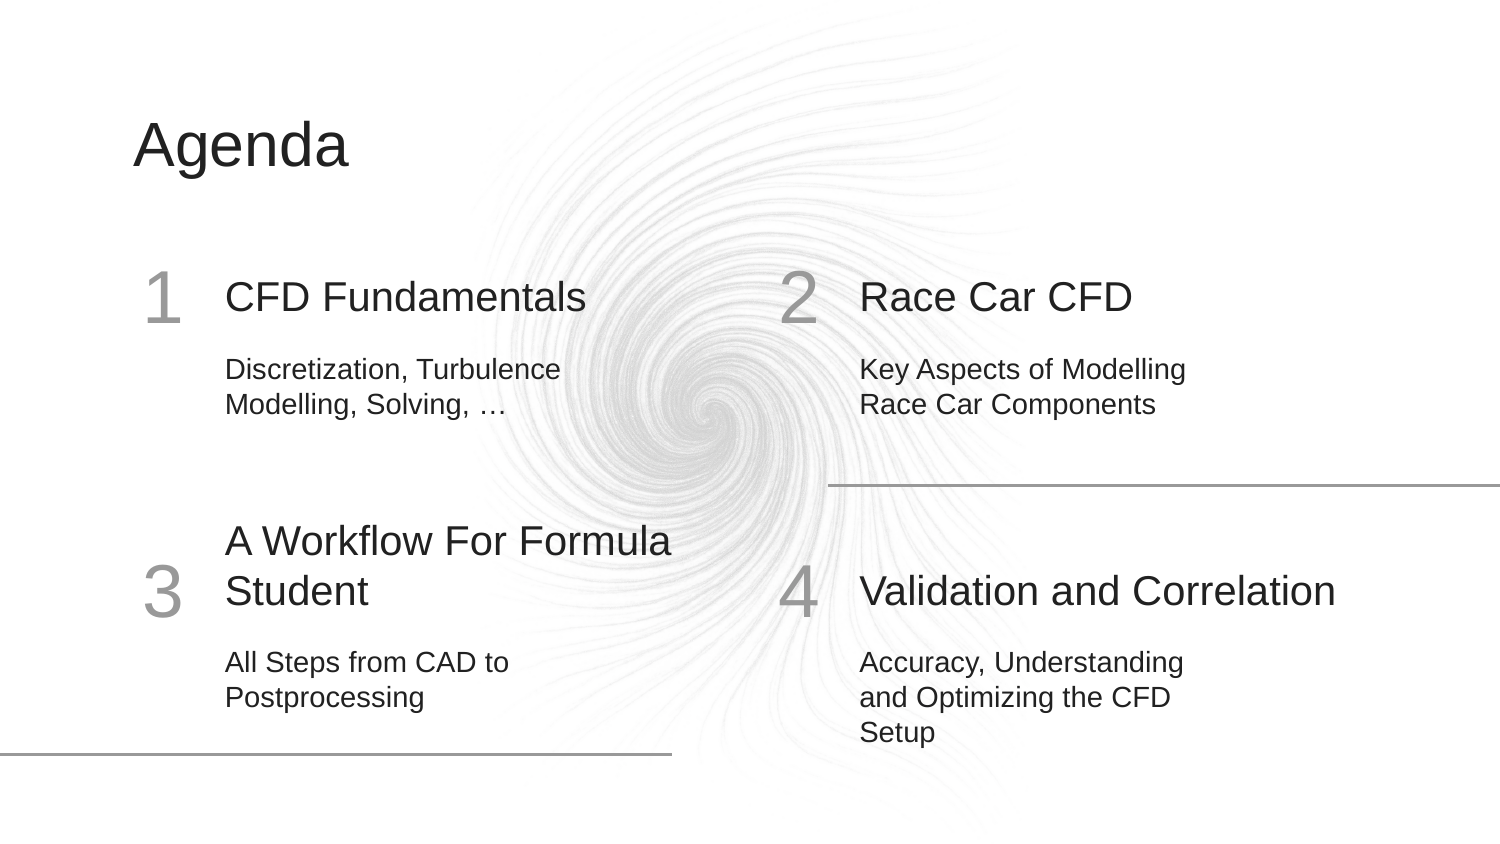

Agenda
# 1
2
CFD Fundamentals
Race Car CFD
Discretization, Turbulence Modelling, Solving, …
Key Aspects of Modelling Race Car Components
3
4
A Workflow For Formula Student
Validation and Correlation
All Steps from CAD to Postprocessing
Accuracy, Understanding and Optimizing the CFD Setup